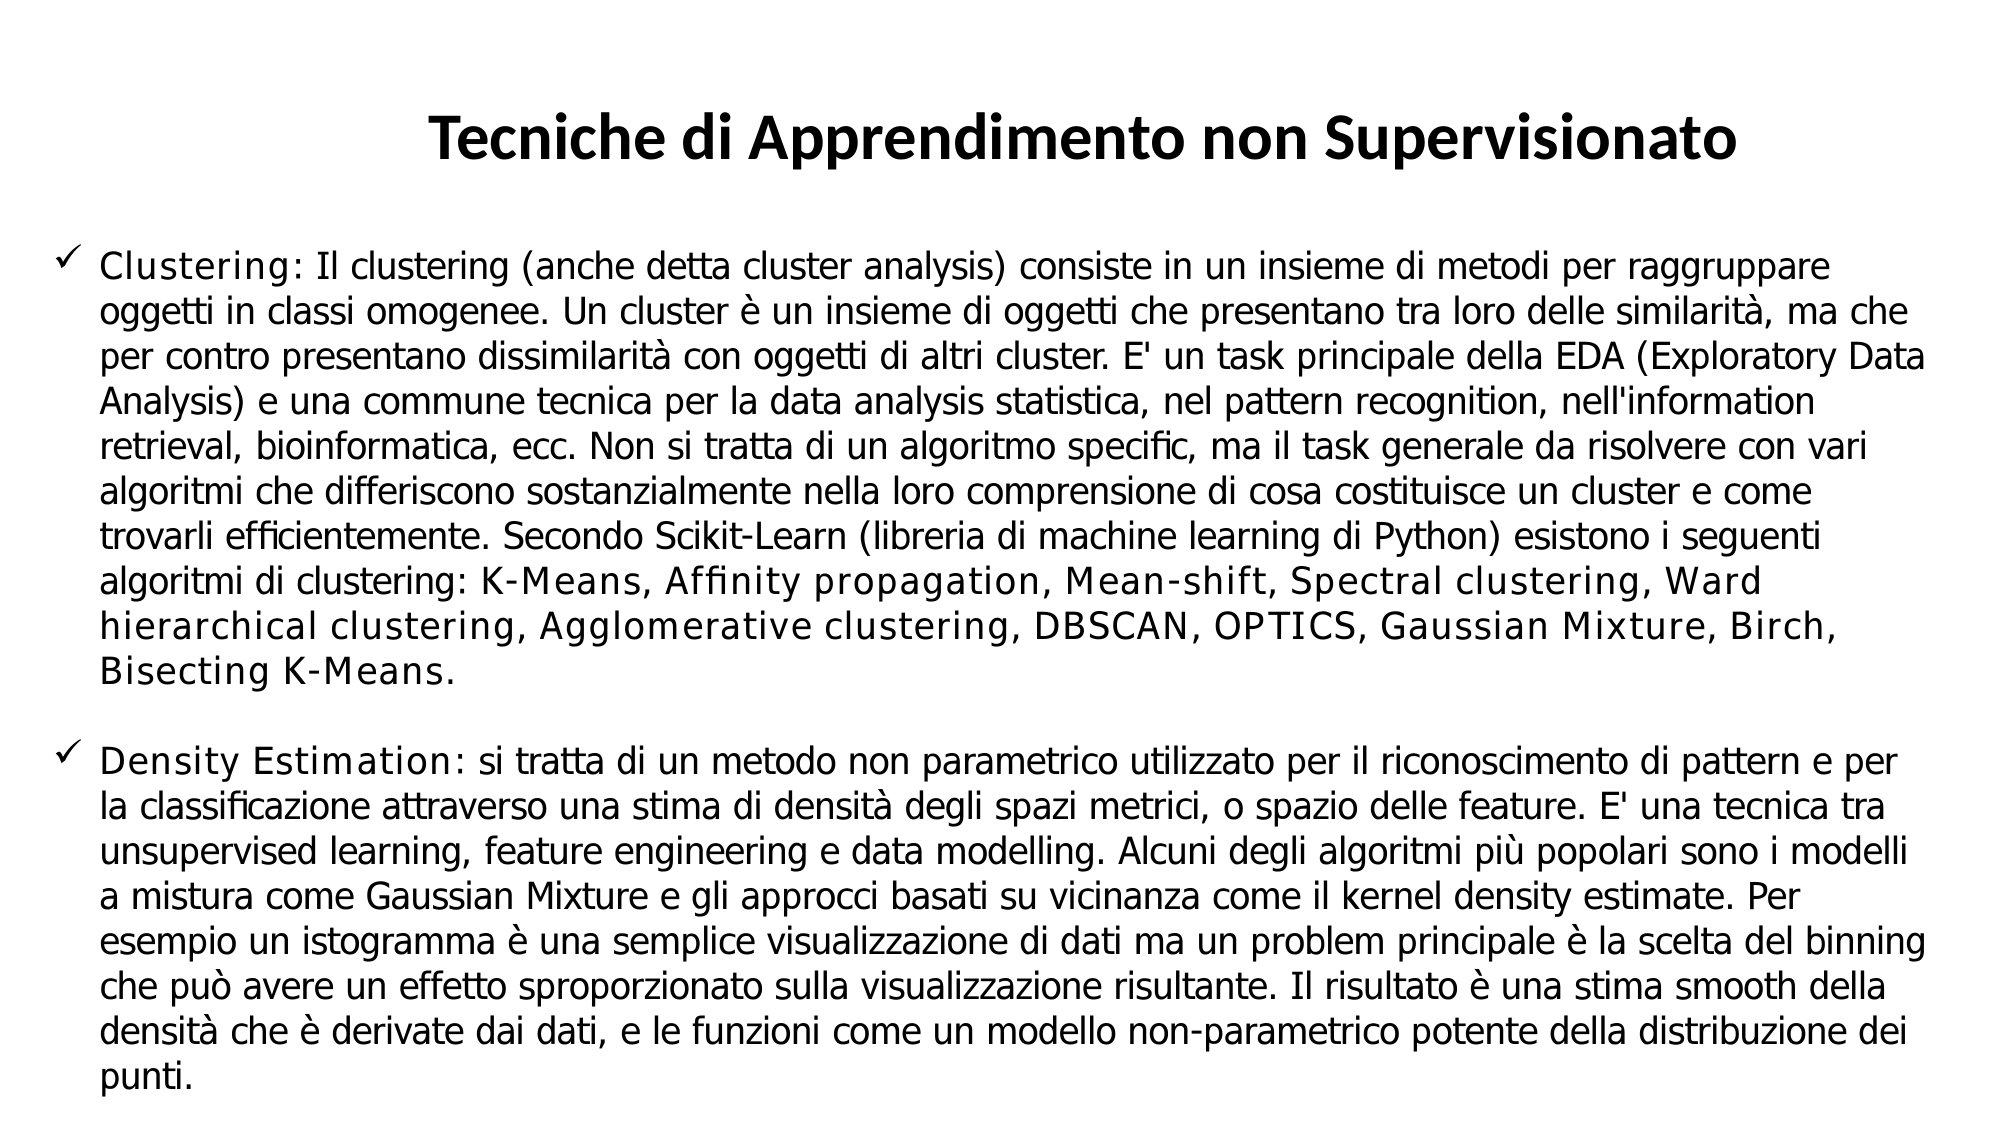

Tecniche di Apprendimento non Supervisionato
Clustering: Il clustering (anche detta cluster analysis) consiste in un insieme di metodi per raggruppare oggetti in classi omogenee. Un cluster è un insieme di oggetti che presentano tra loro delle similarità, ma che per contro presentano dissimilarità con oggetti di altri cluster. E' un task principale della EDA (Exploratory Data Analysis) e una commune tecnica per la data analysis statistica, nel pattern recognition, nell'information retrieval, bioinformatica, ecc. Non si tratta di un algoritmo specific, ma il task generale da risolvere con vari algoritmi che differiscono sostanzialmente nella loro comprensione di cosa costituisce un cluster e come trovarli efficientemente. Secondo Scikit-Learn (libreria di machine learning di Python) esistono i seguenti algoritmi di clustering: K-Means, Affinity propagation, Mean-shift, Spectral clustering, Ward hierarchical clustering, Agglomerative clustering, DBSCAN, OPTICS, Gaussian Mixture, Birch, Bisecting K-Means.

Density Estimation: si tratta di un metodo non parametrico utilizzato per il riconoscimento di pattern e per la classificazione attraverso una stima di densità degli spazi metrici, o spazio delle feature. E' una tecnica tra unsupervised learning, feature engineering e data modelling. Alcuni degli algoritmi più popolari sono i modelli a mistura come Gaussian Mixture e gli approcci basati su vicinanza come il kernel density estimate. Per esempio un istogramma è una semplice visualizzazione di dati ma un problem principale è la scelta del binning che può avere un effetto sproporzionato sulla visualizzazione risultante. Il risultato è una stima smooth della densità che è derivate dai dati, e le funzioni come un modello non-parametrico potente della distribuzione dei punti.